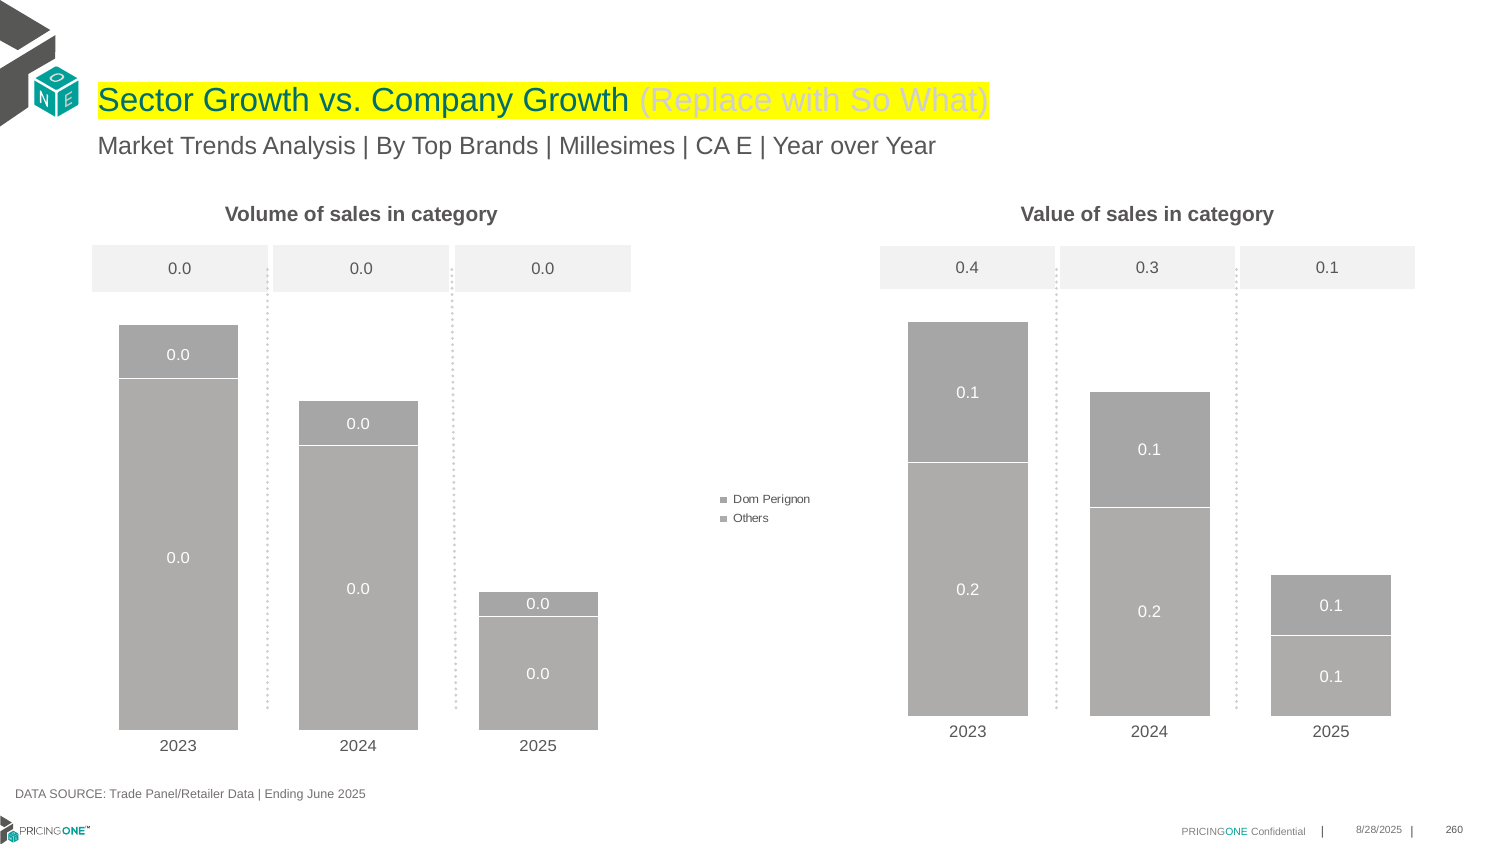

# Sector Growth vs. Company Growth (Replace with So What)
Market Trends Analysis | By Top Brands | Millesimes | CA E | Year over Year
| Value of sales in category |  |  |
| --- | --- | --- |
| 0.4 | 0.3 | 0.1 |
| Volume of sales in category |  |  |
| --- | --- | --- |
| 0.0 | 0.0 | 0.0 |

### Chart

| Category | Others | Dom Perignon |
|---|---|---|
| 2023 | 0.241836 | 0.135057 |
| 2024 | 0.199433 | 0.110466 |
| 2025 | 0.07698 | 0.058294 |

### Chart

| Category | Others | Dom Perignon |
|---|---|---|
| 2023 | 0.00244 | 0.000369 |
| 2024 | 0.001972 | 0.000309 |
| 2025 | 0.000789 | 0.000177 |
DATA SOURCE: Trade Panel/Retailer Data | Ending June 2025

8/28/2025
260